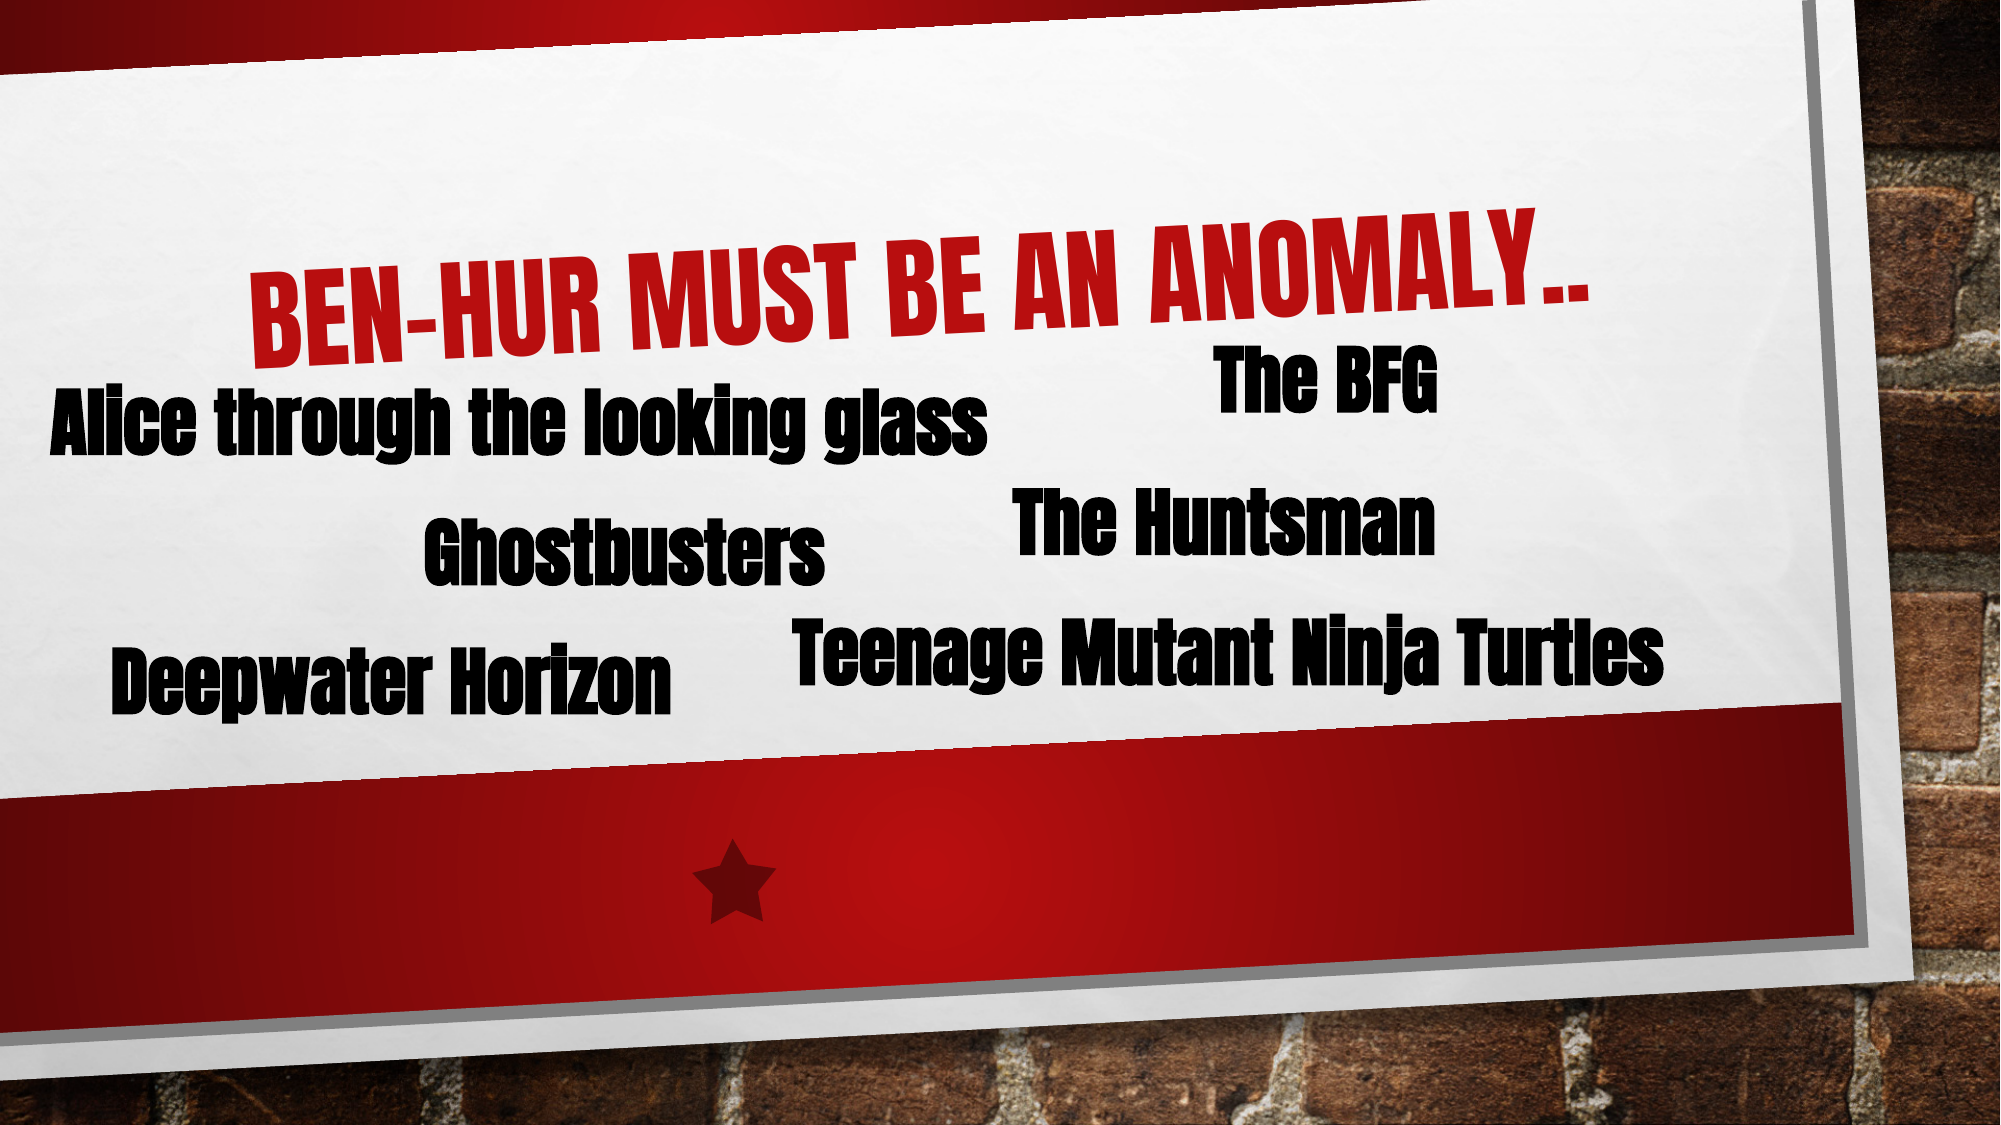

# Ben-Hur must be an anomaly..
The BFG
Alice through the looking glass
The Huntsman
Ghostbusters
Teenage Mutant Ninja Turtles
Deepwater Horizon